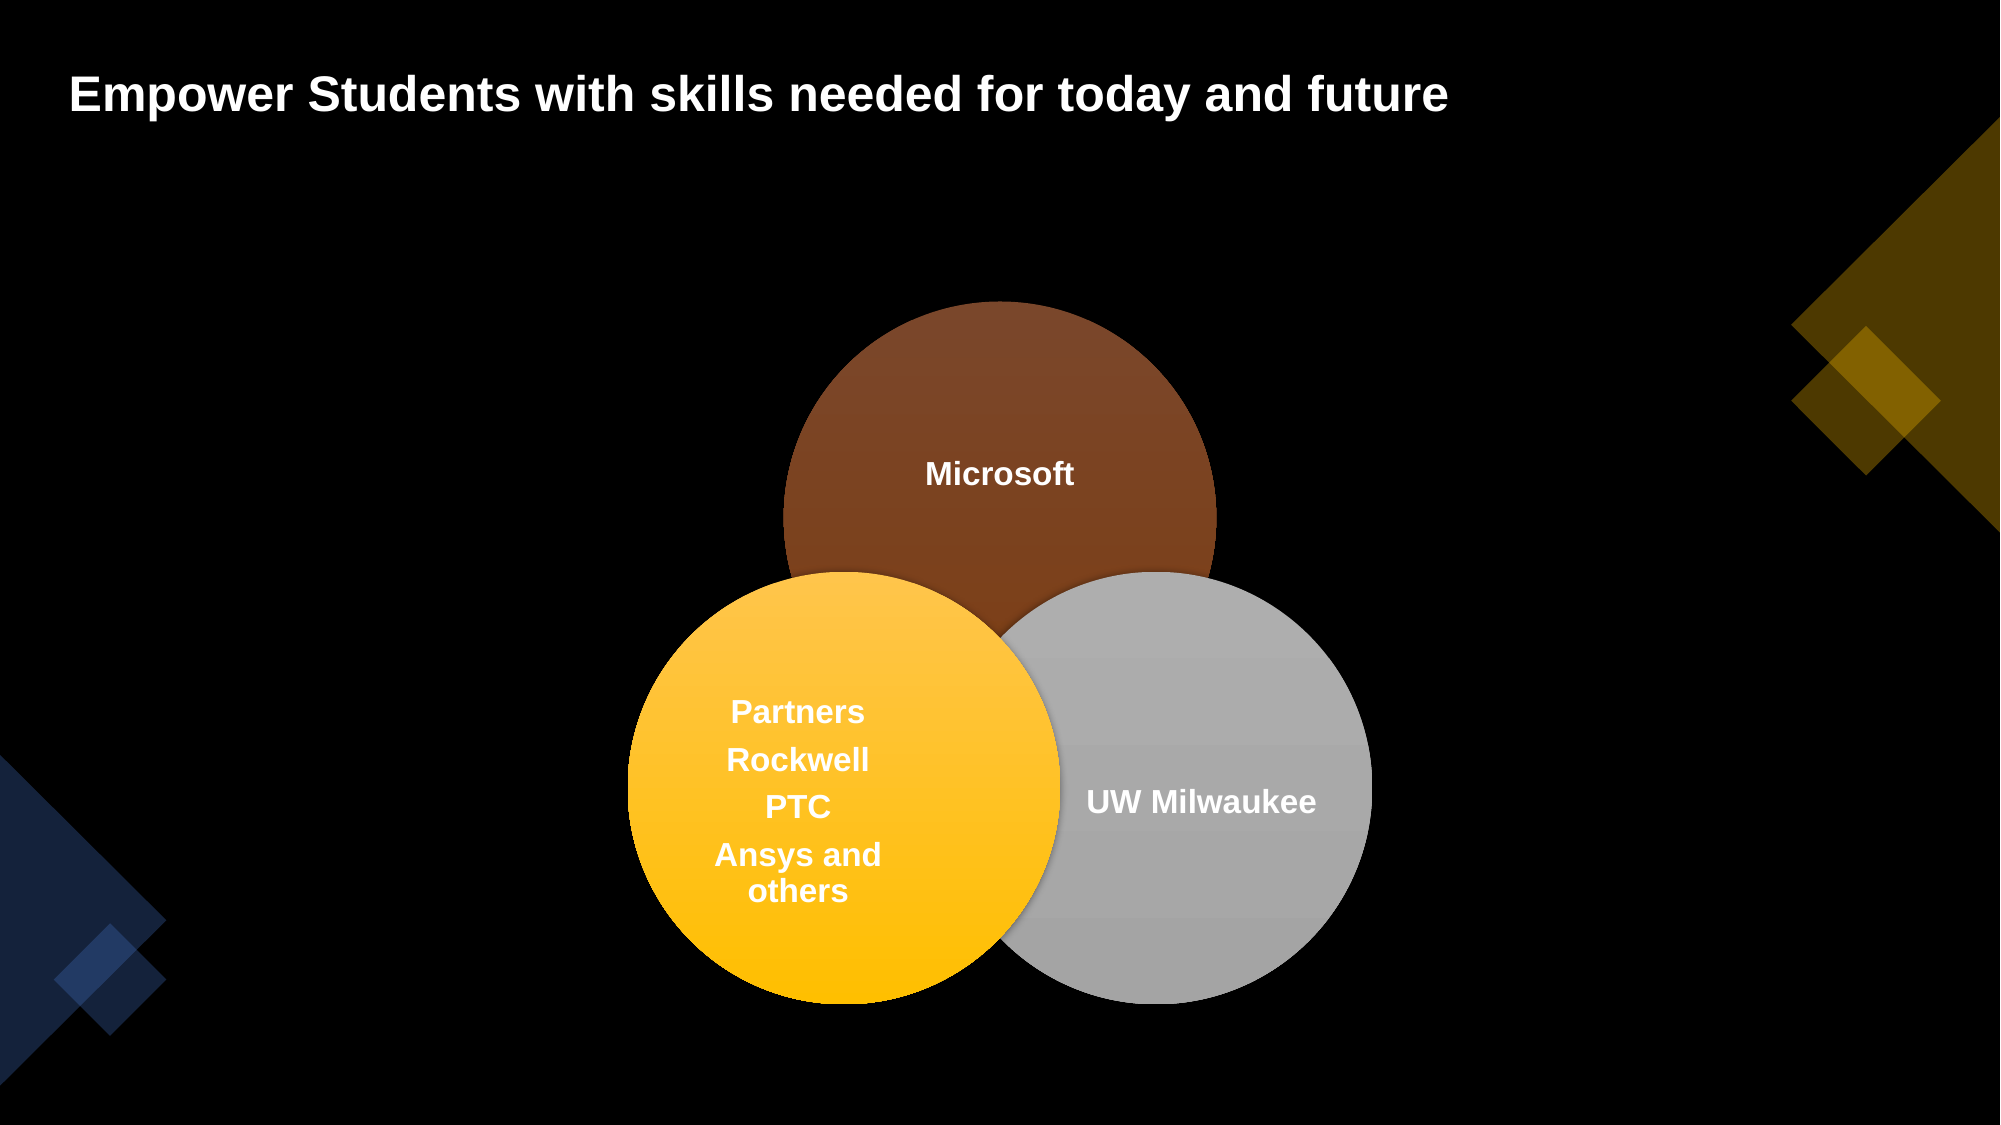

# Empower Students with skills needed for today and future

Microsoft

Partners
Rockwell
PTC
Ansys and others
UW Milwaukee